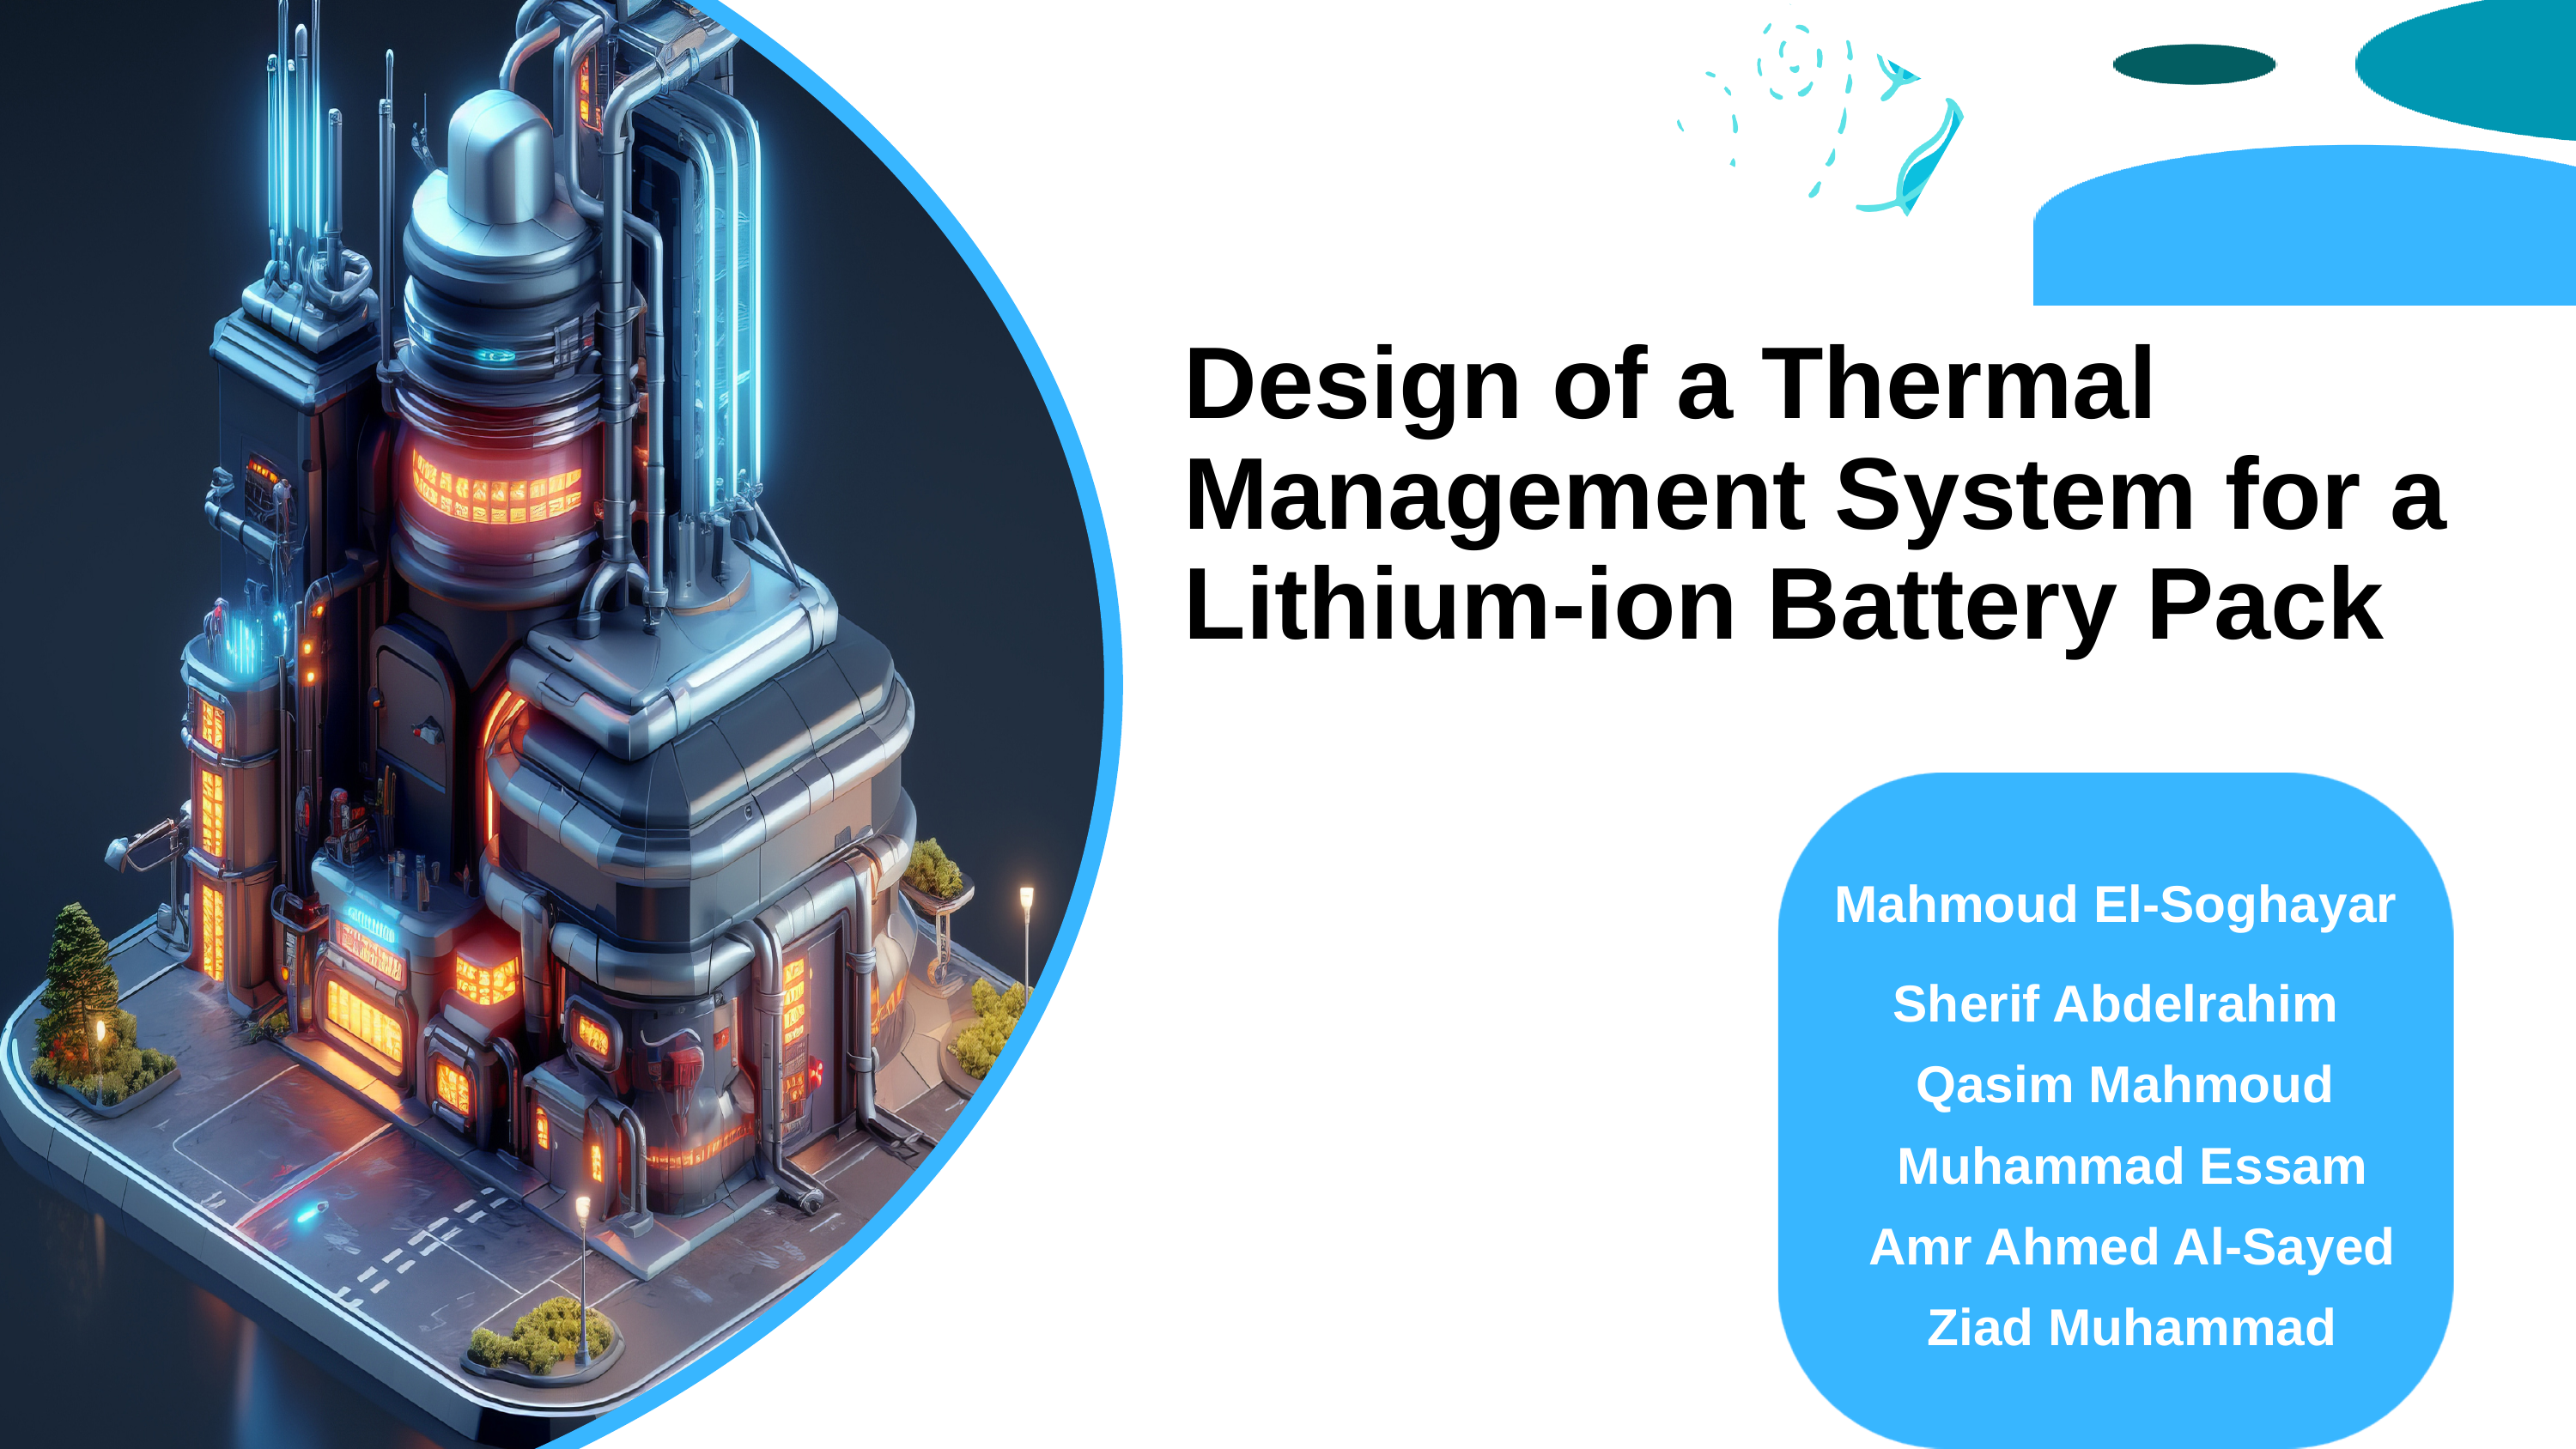

Design of a Thermal Management System for a Lithium-ion Battery Pack

Mahmoud El-Soghayar
Sherif Abdelrahim
Qasim Mahmoud
Muhammad Essam
Amr Ahmed Al-Sayed
Ziad Muhammad